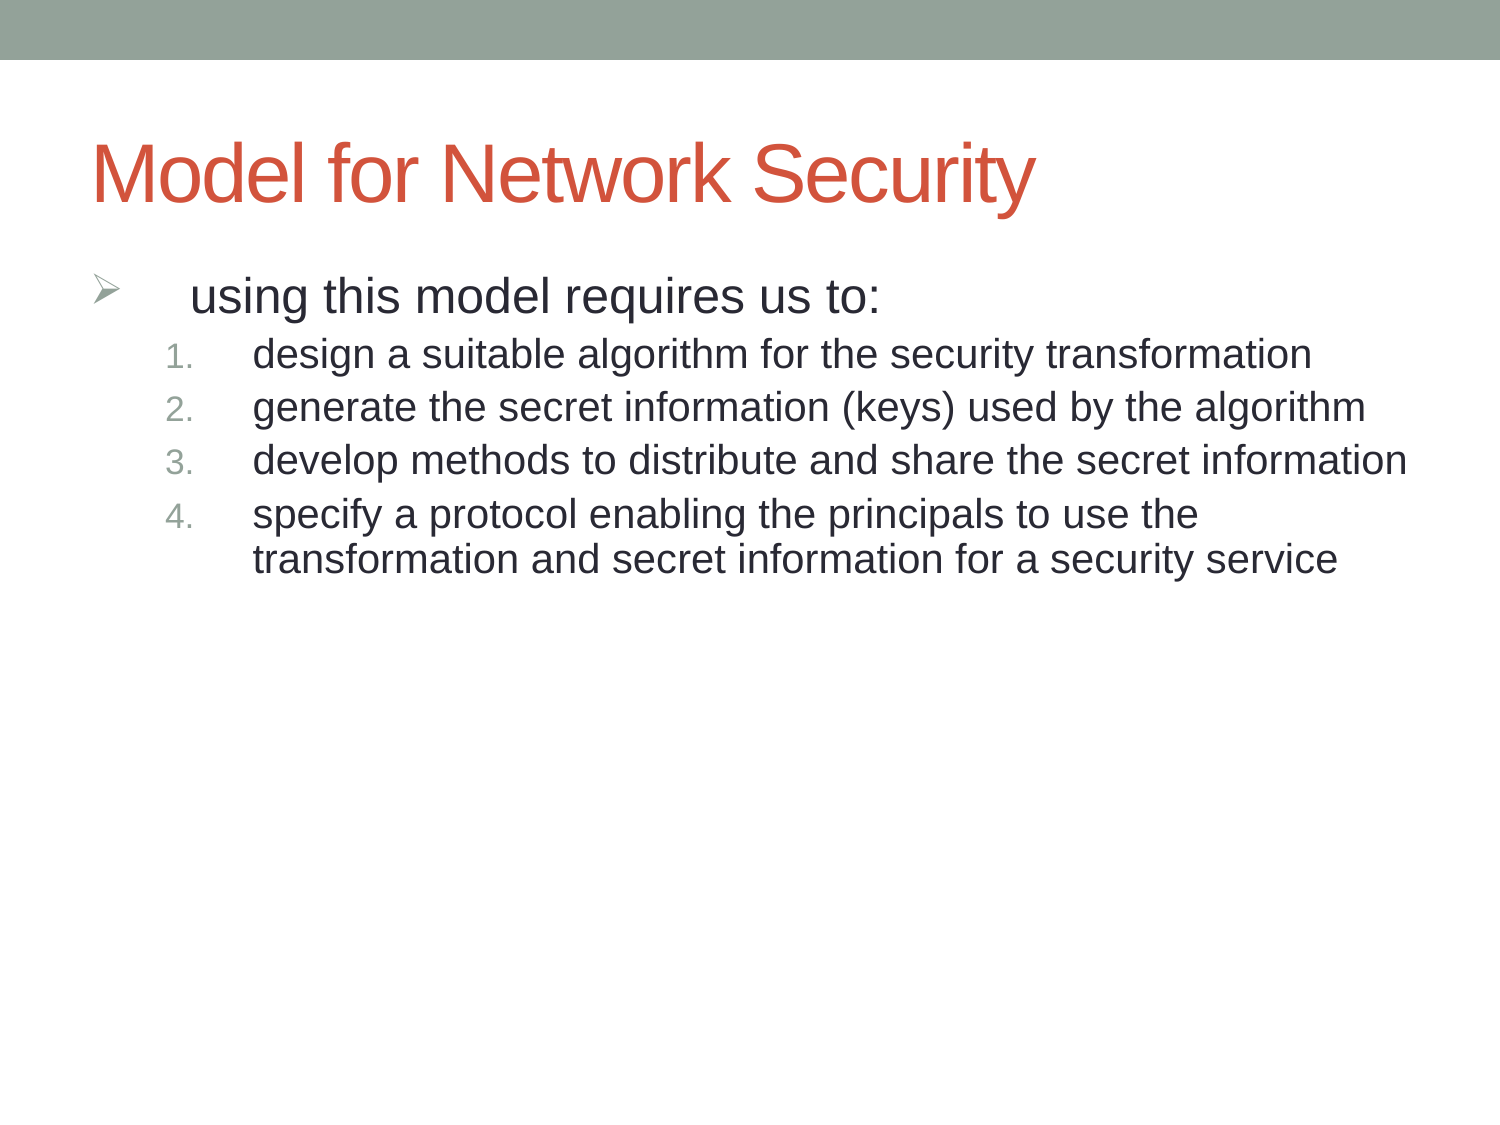

# Model for Network Security
using this model requires us to:
design a suitable algorithm for the security transformation
generate the secret information (keys) used by the algorithm
develop methods to distribute and share the secret information
specify a protocol enabling the principals to use the transformation and secret information for a security service